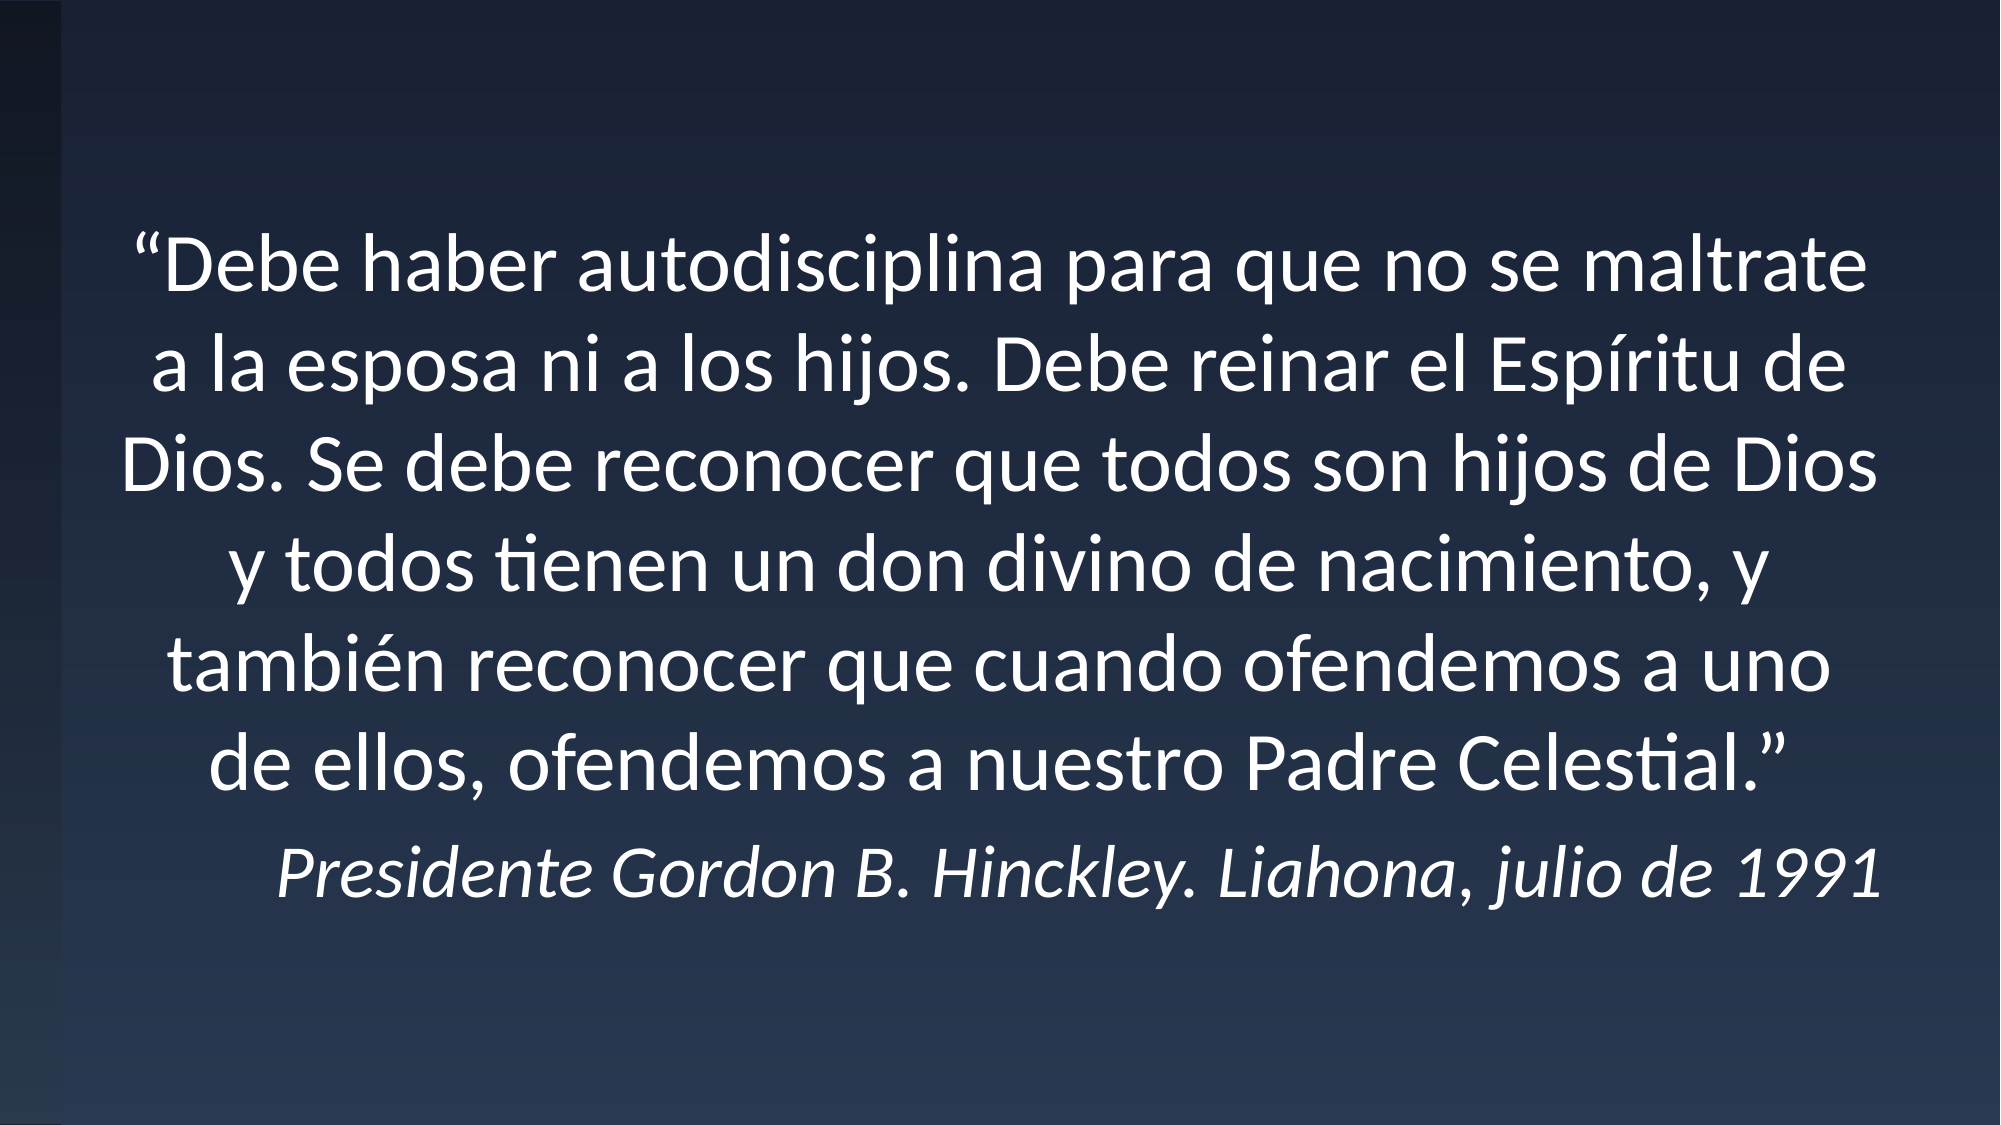

#
“Debe haber autodisciplina para que no se maltrate a la esposa ni a los hijos. Debe reinar el Espíritu de Dios. Se debe reconocer que todos son hijos de Dios y todos tienen un don divino de nacimiento, y también reconocer que cuando ofendemos a uno de ellos, ofendemos a nuestro Padre Celestial.”
Presidente Gordon B. Hinckley. Liahona, julio de 1991